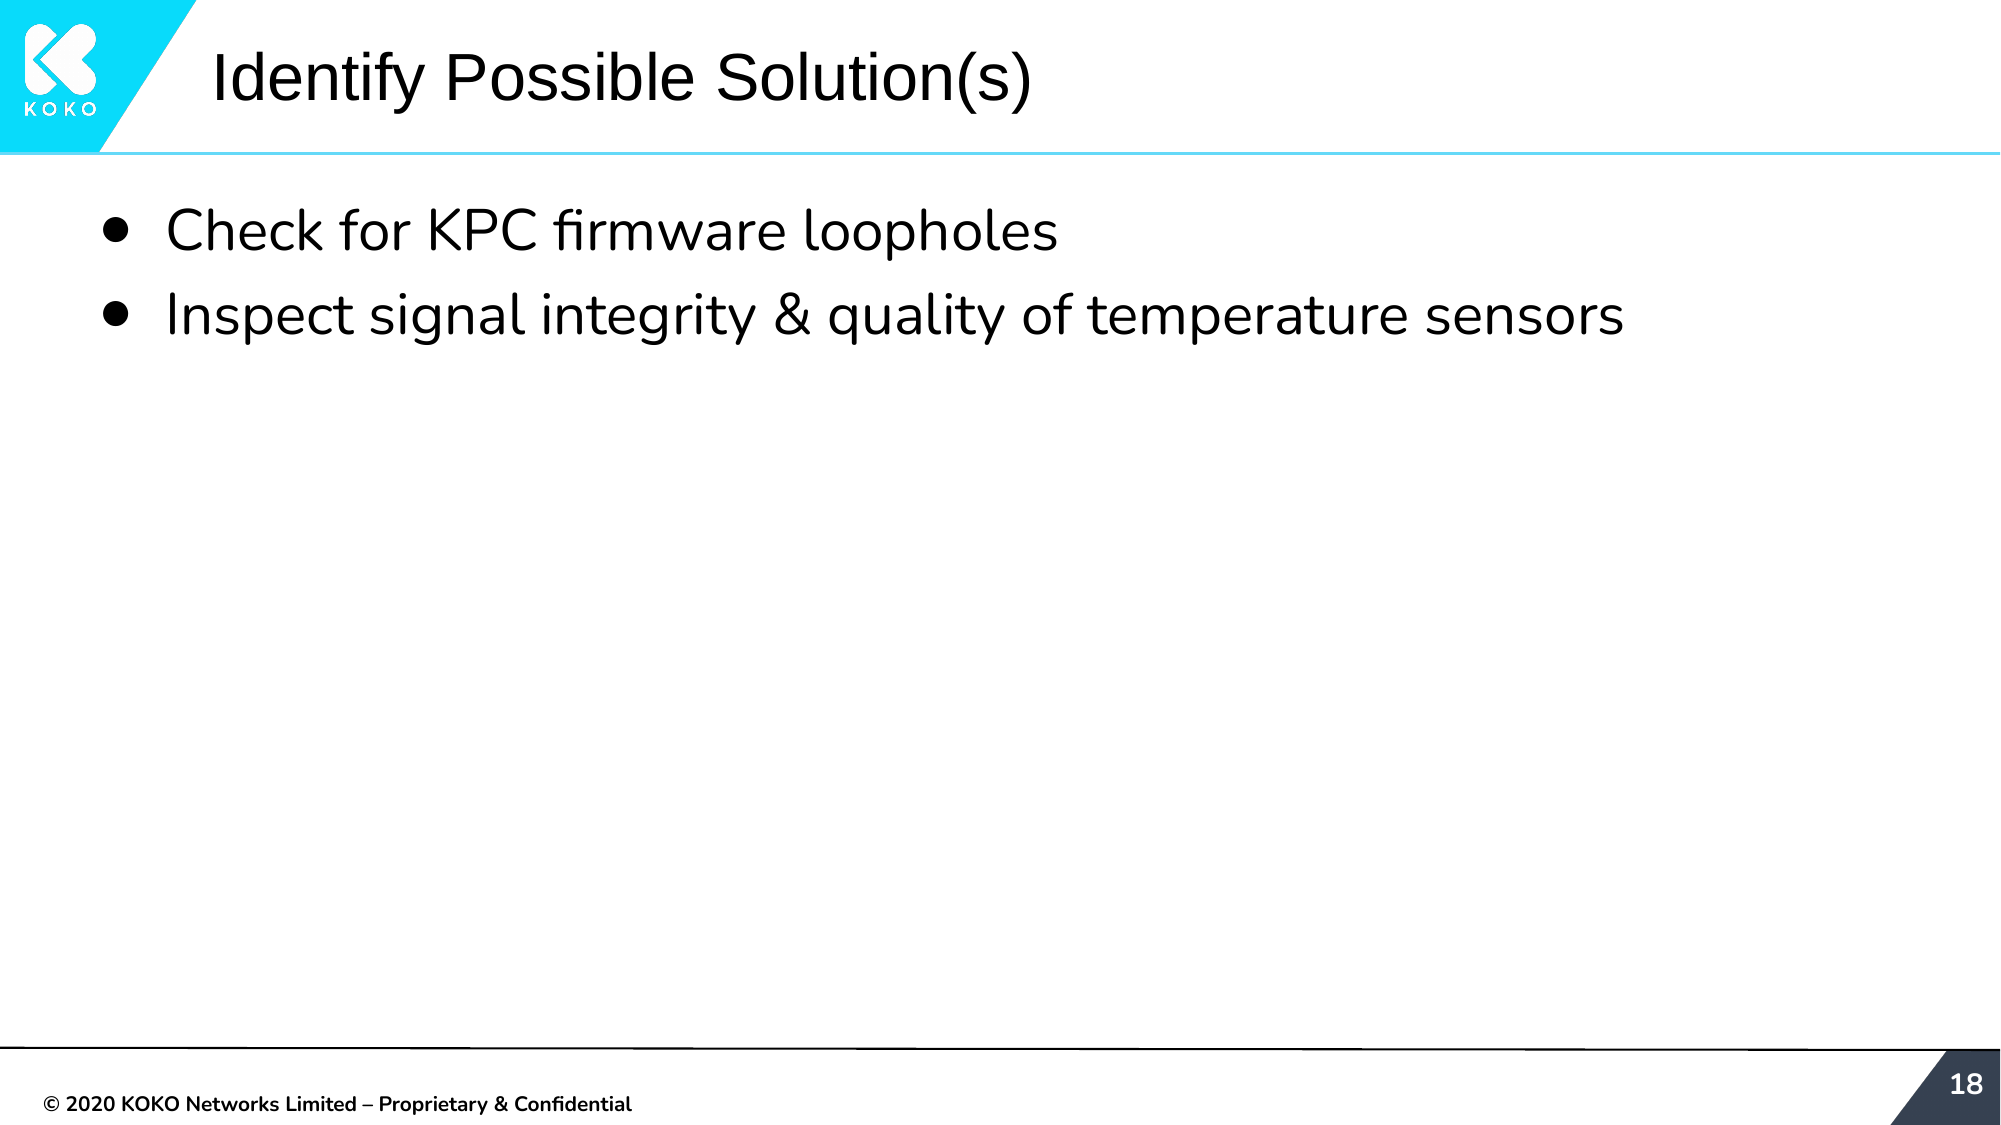

# Identify Possible Solution(s)
Check for KPC firmware loopholes
Inspect signal integrity & quality of temperature sensors
18